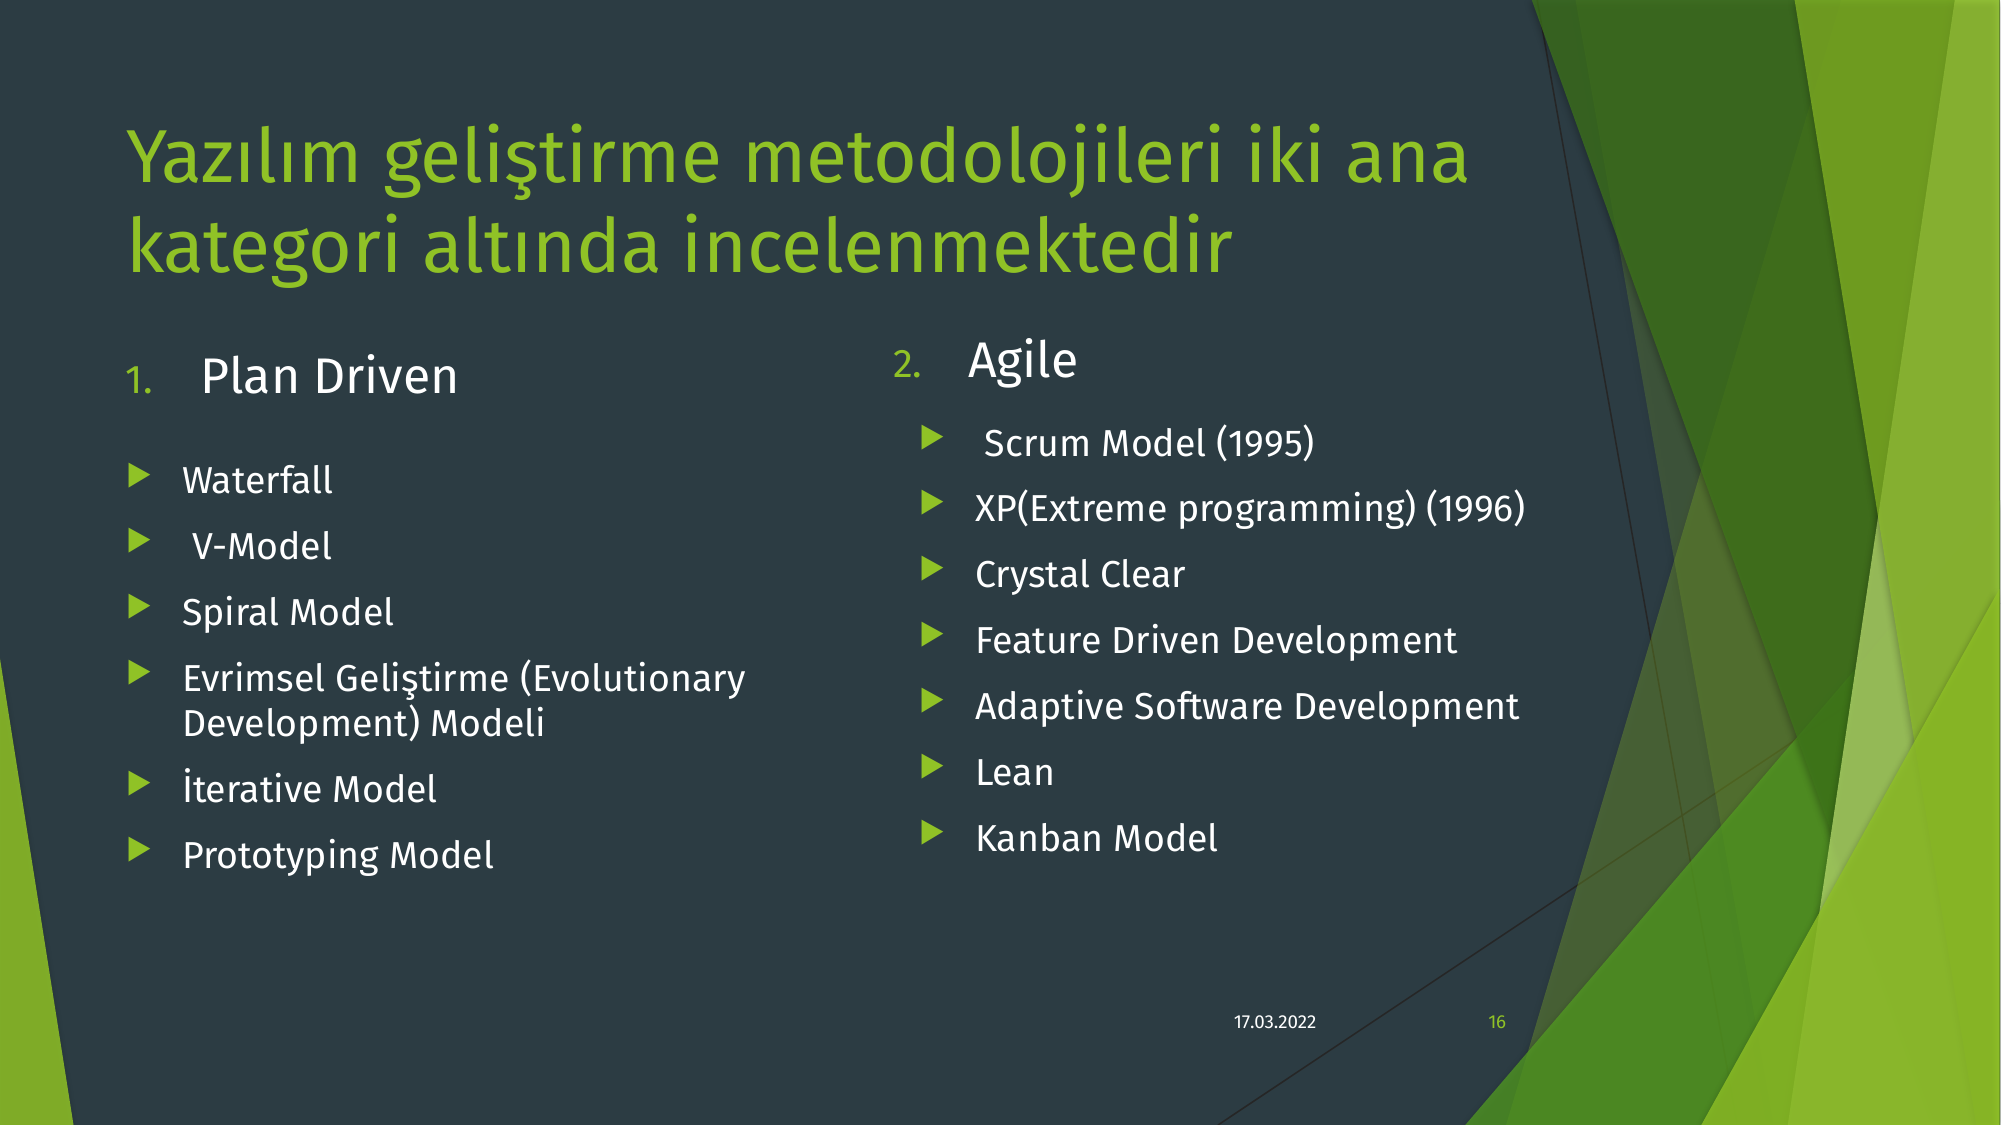

# Yazılım geliştirme metodolojileri iki ana kategori altında incelenmektedir
Agile
Plan Driven
 Scrum Model (1995)
XP(Extreme programming) (1996)
Crystal Clear
Feature Driven Development
Adaptive Software Development
Lean
Kanban Model
Waterfall
 V-Model
Spiral Model
Evrimsel Geliştirme (Evolutionary Development) Modeli
İterative Model
Prototyping Model

17.03.2022
16